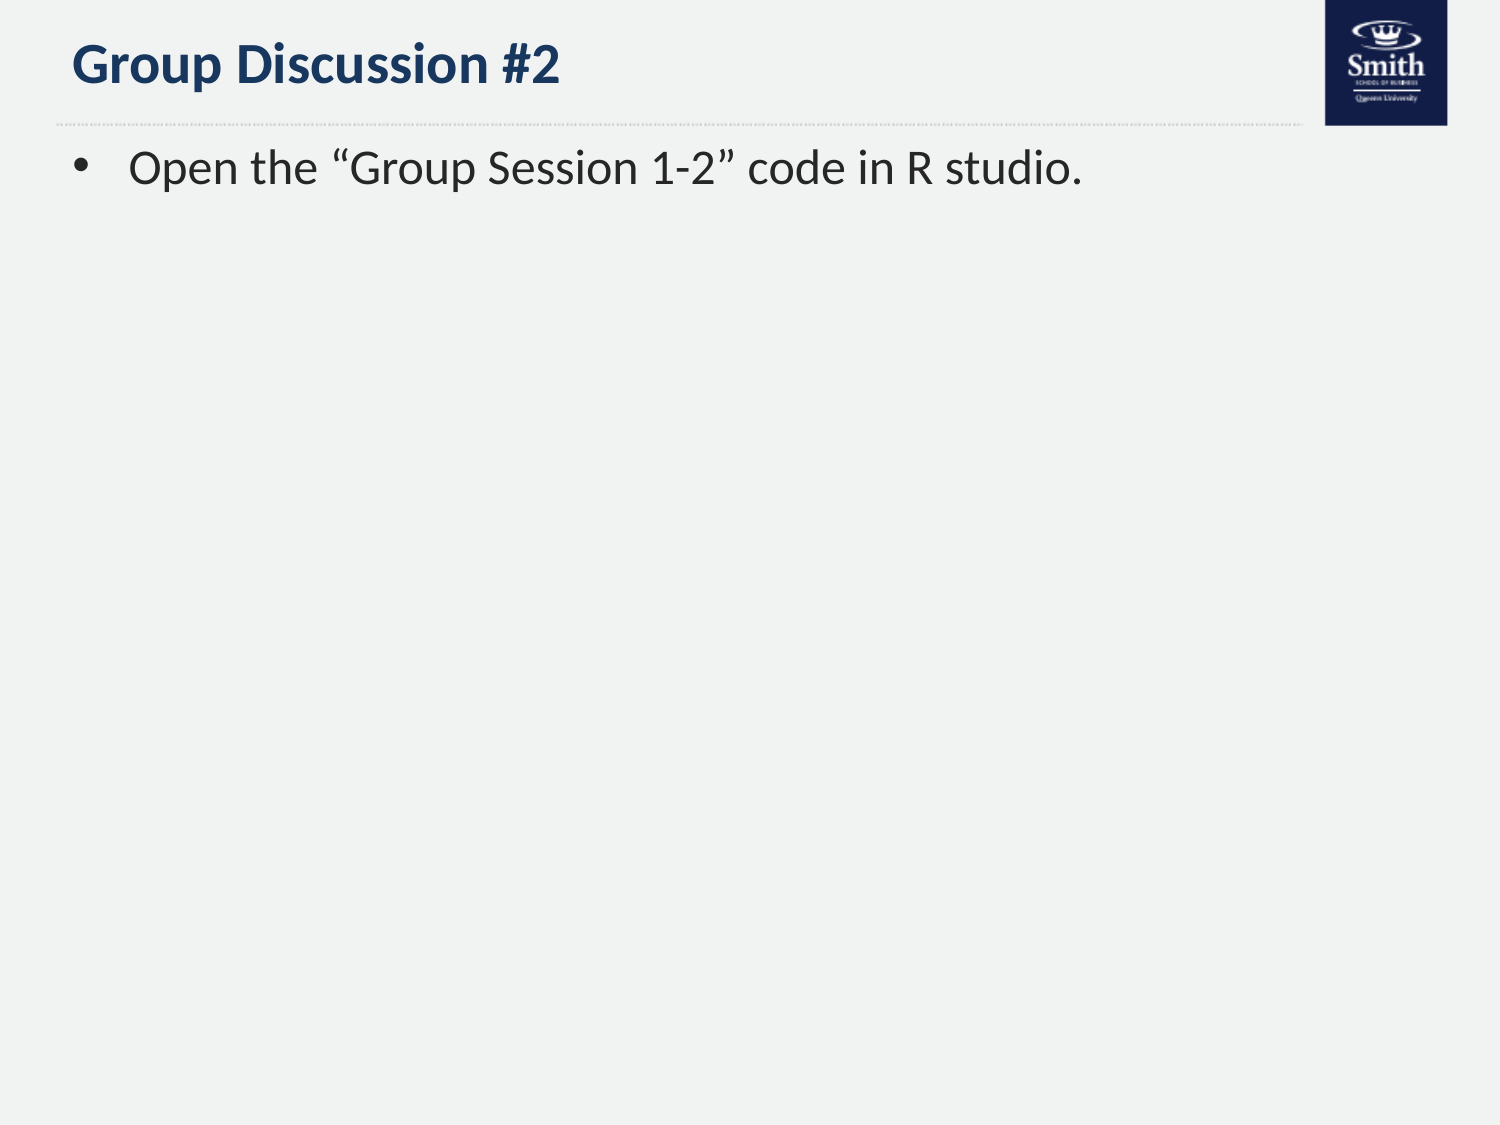

# Group Discussion #2
Open the “Group Session 1-2” code in R studio.